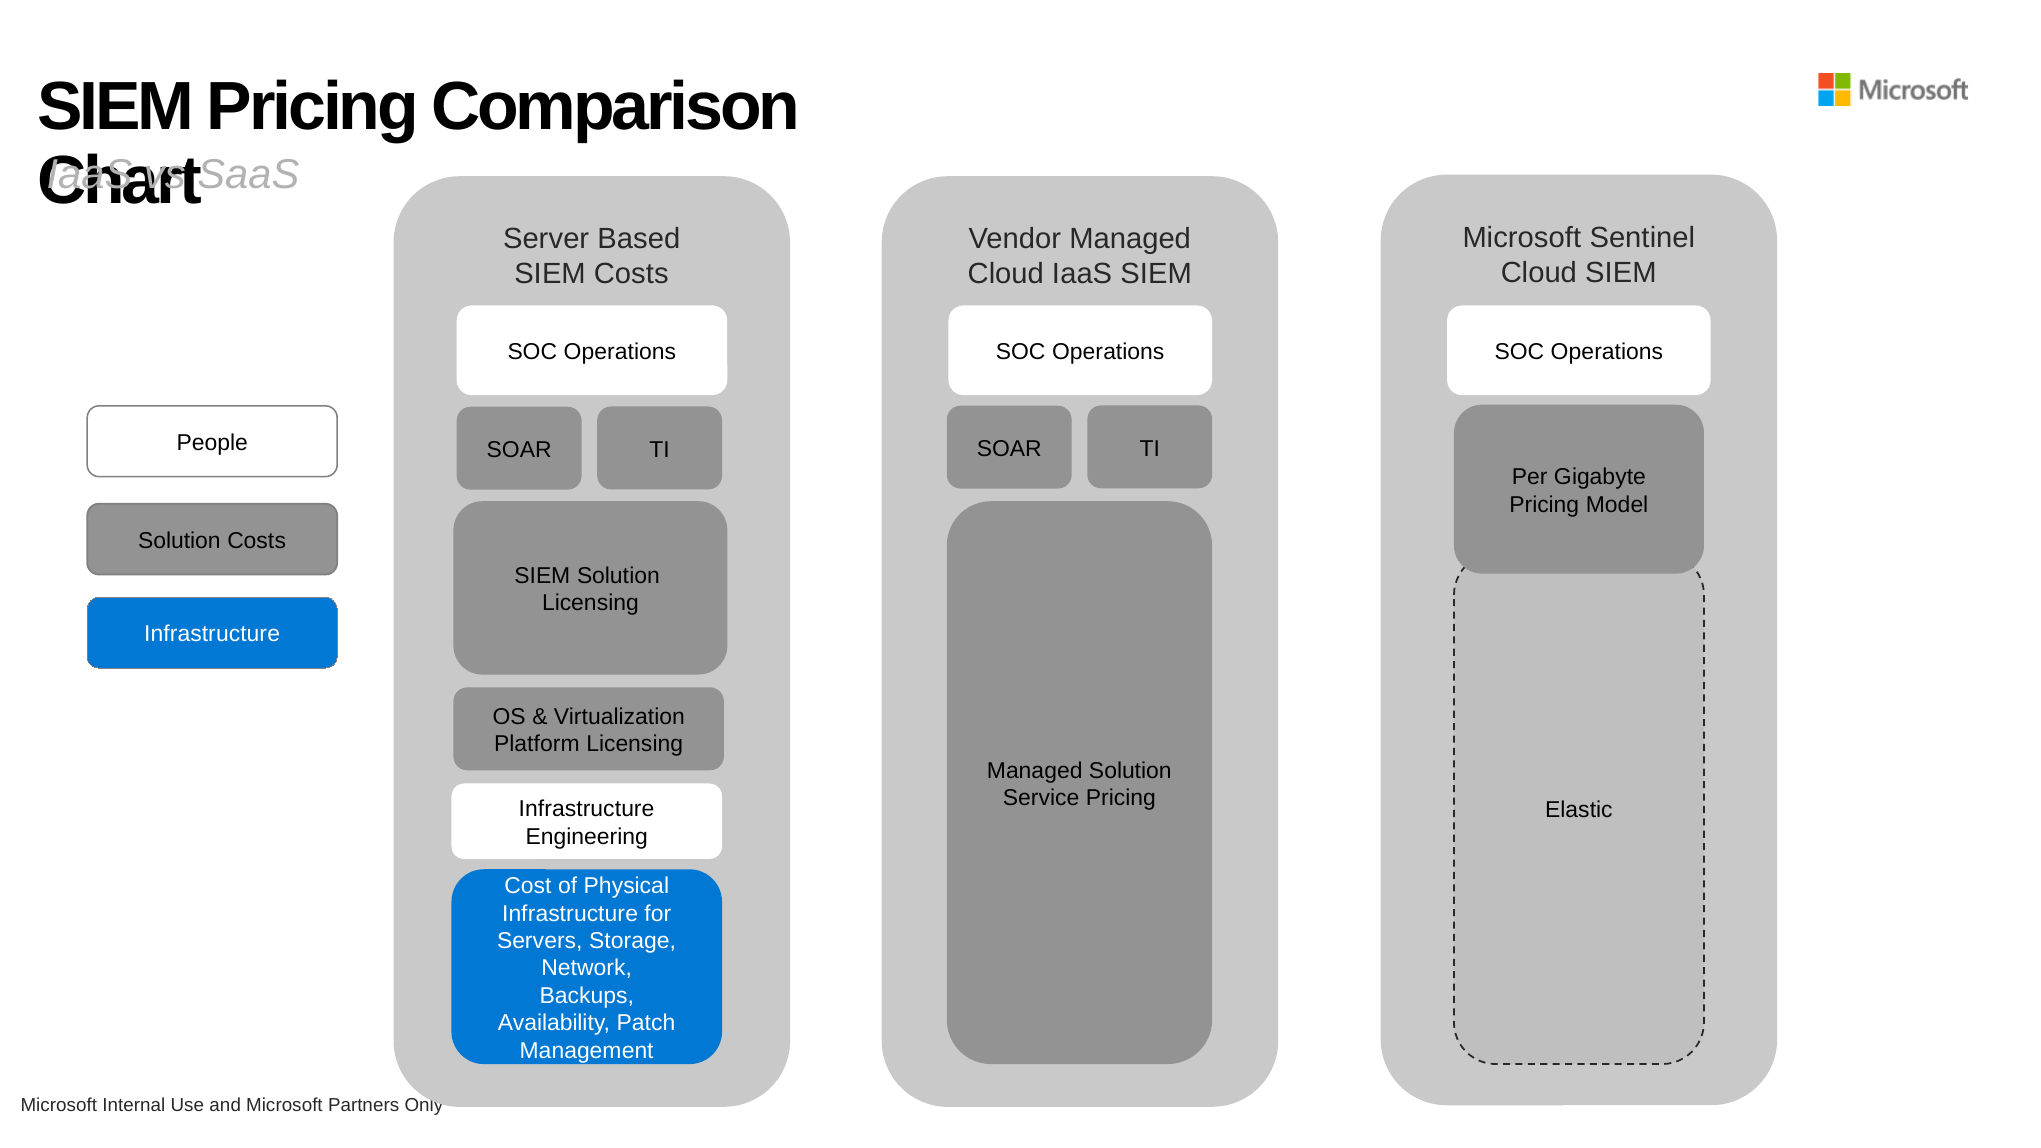

# SIEM Pricing Comparison Chart
IaaS vs SaaS
Microsoft Sentinel
Cloud SIEM
Vendor Managed Cloud IaaS SIEM
Server Based
SIEM Costs
SOC Operations
SOC Operations
SOC Operations
Per Gigabyte
Pricing Model
TI
SOAR
People
TI
SOAR
SIEM Solution
Licensing
Managed Solution Service Pricing
Solution Costs
Elastic
Infrastructure
OS & Virtualization Platform Licensing
Infrastructure Engineering
Cost of Physical Infrastructure for Servers, Storage, Network, Backups, Availability, Patch Management